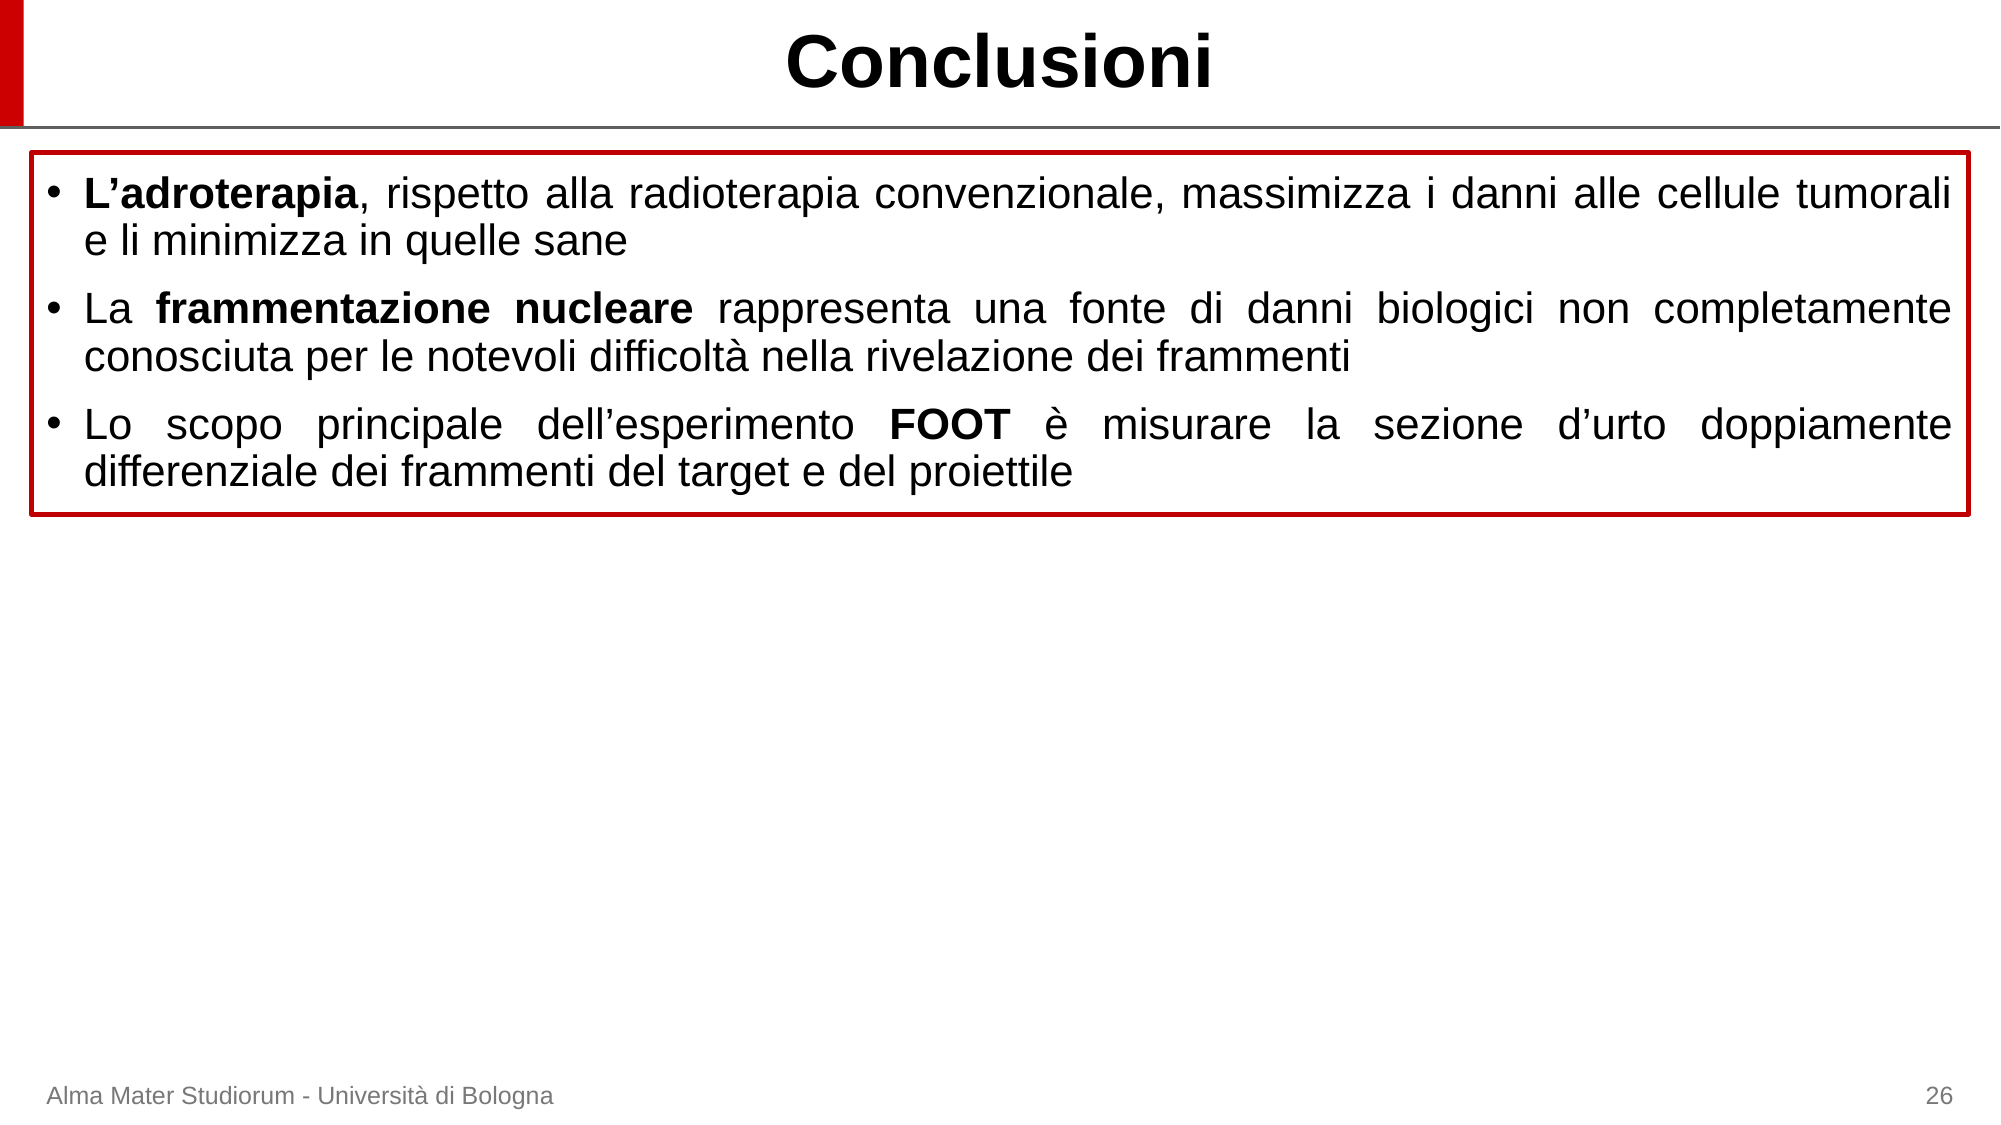

# Conclusioni
L’adroterapia, rispetto alla radioterapia convenzionale, massimizza i danni alle cellule tumorali e li minimizza in quelle sane
La frammentazione nucleare rappresenta una fonte di danni biologici non completamente conosciuta per le notevoli difficoltà nella rivelazione dei frammenti
Lo scopo principale dell’esperimento FOOT è misurare la sezione d’urto doppiamente differenziale dei frammenti del target e del proiettile
Alma Mater Studiorum - Università di Bologna
26